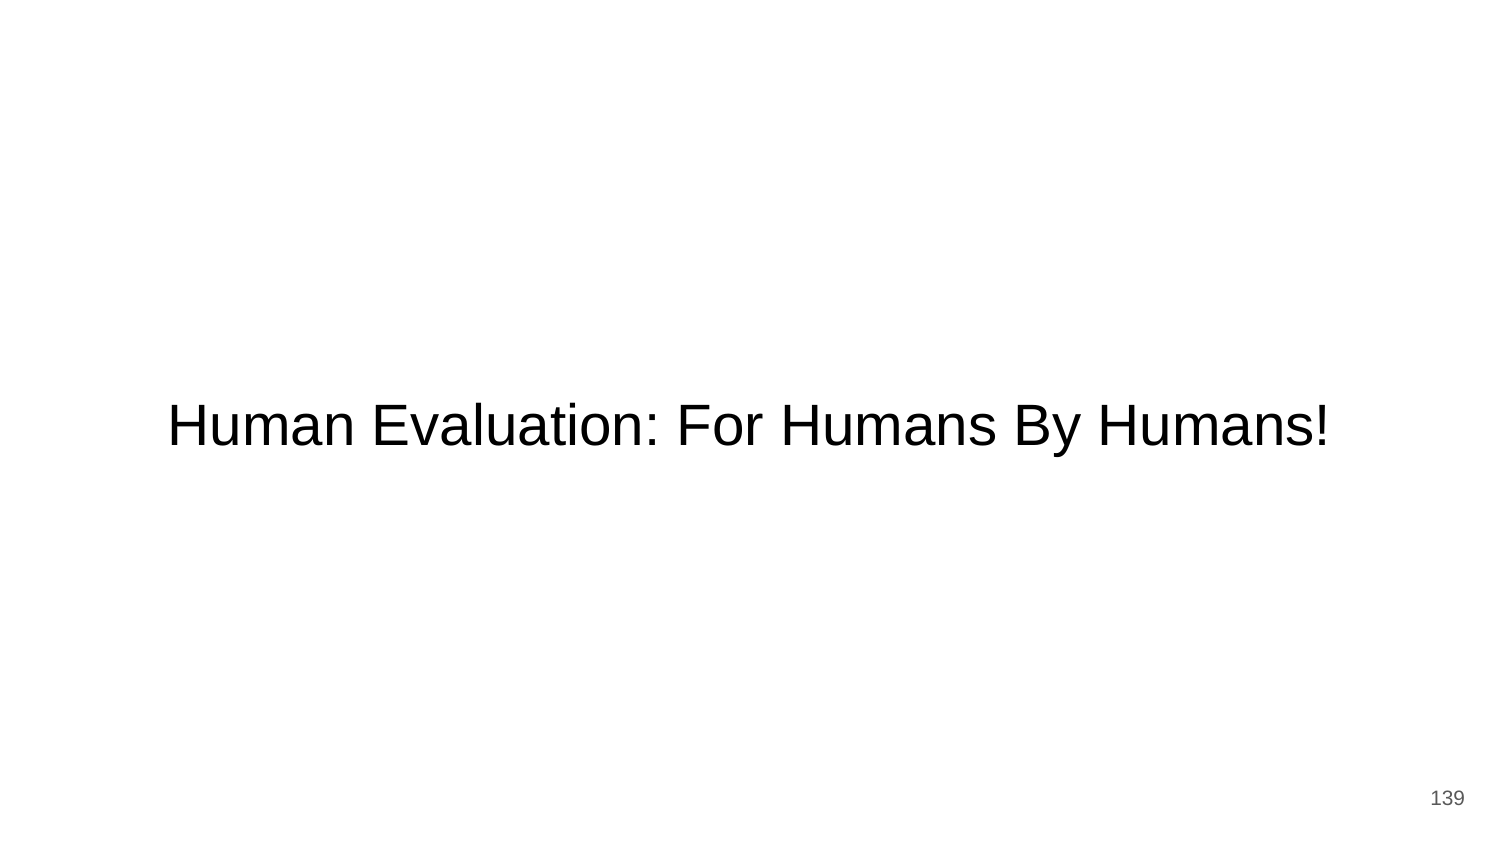

# Human Evaluation: For Humans By Humans!
139